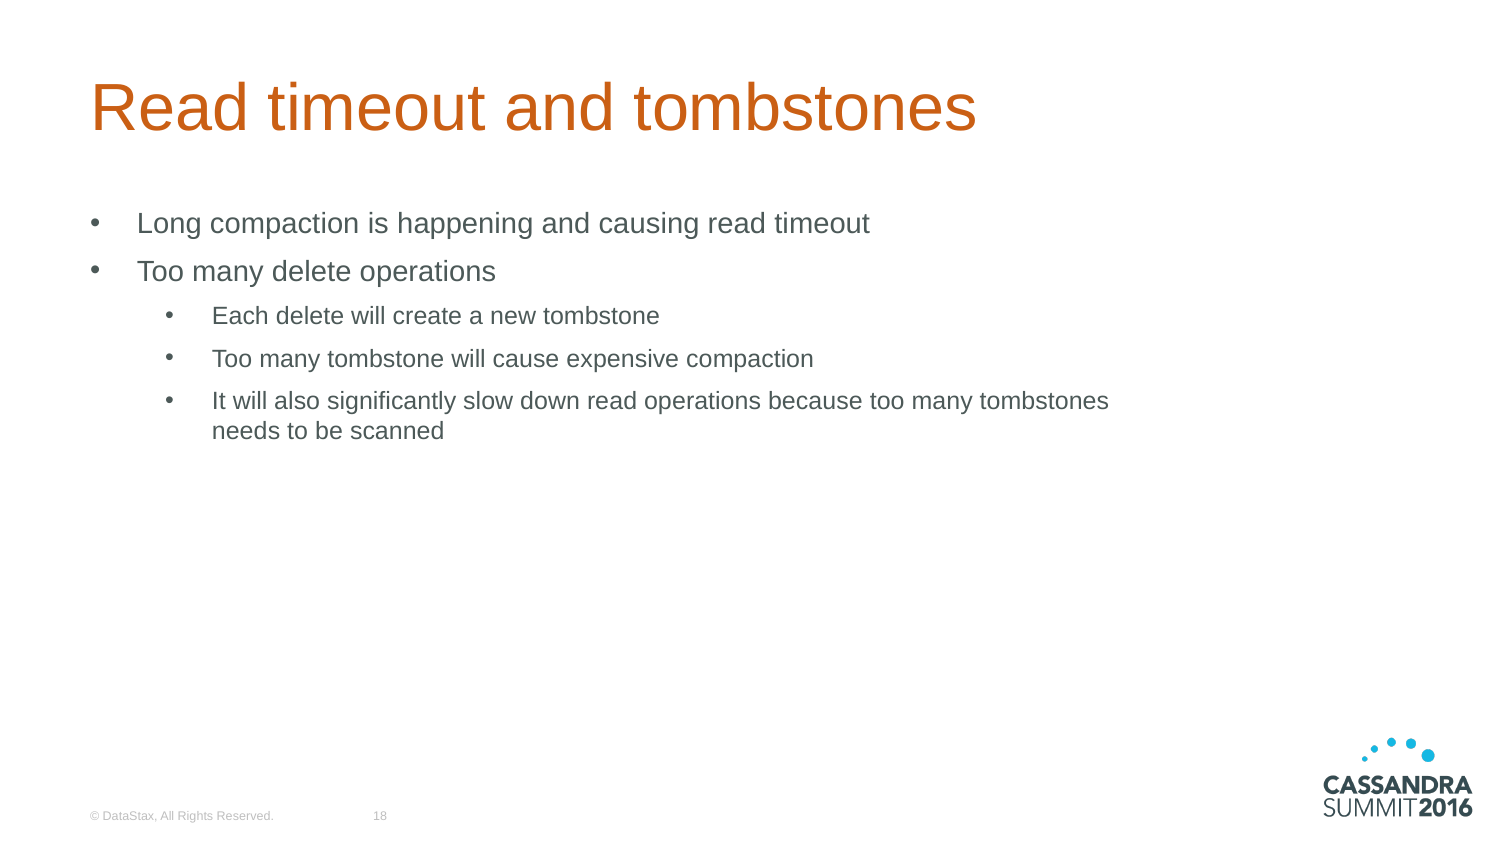

# Read timeout and tombstones
Long compaction is happening and causing read timeout
Too many delete operations
Each delete will create a new tombstone
Too many tombstone will cause expensive compaction
It will also significantly slow down read operations because too many tombstones needs to be scanned

© DataStax, All Rights Reserved.
18